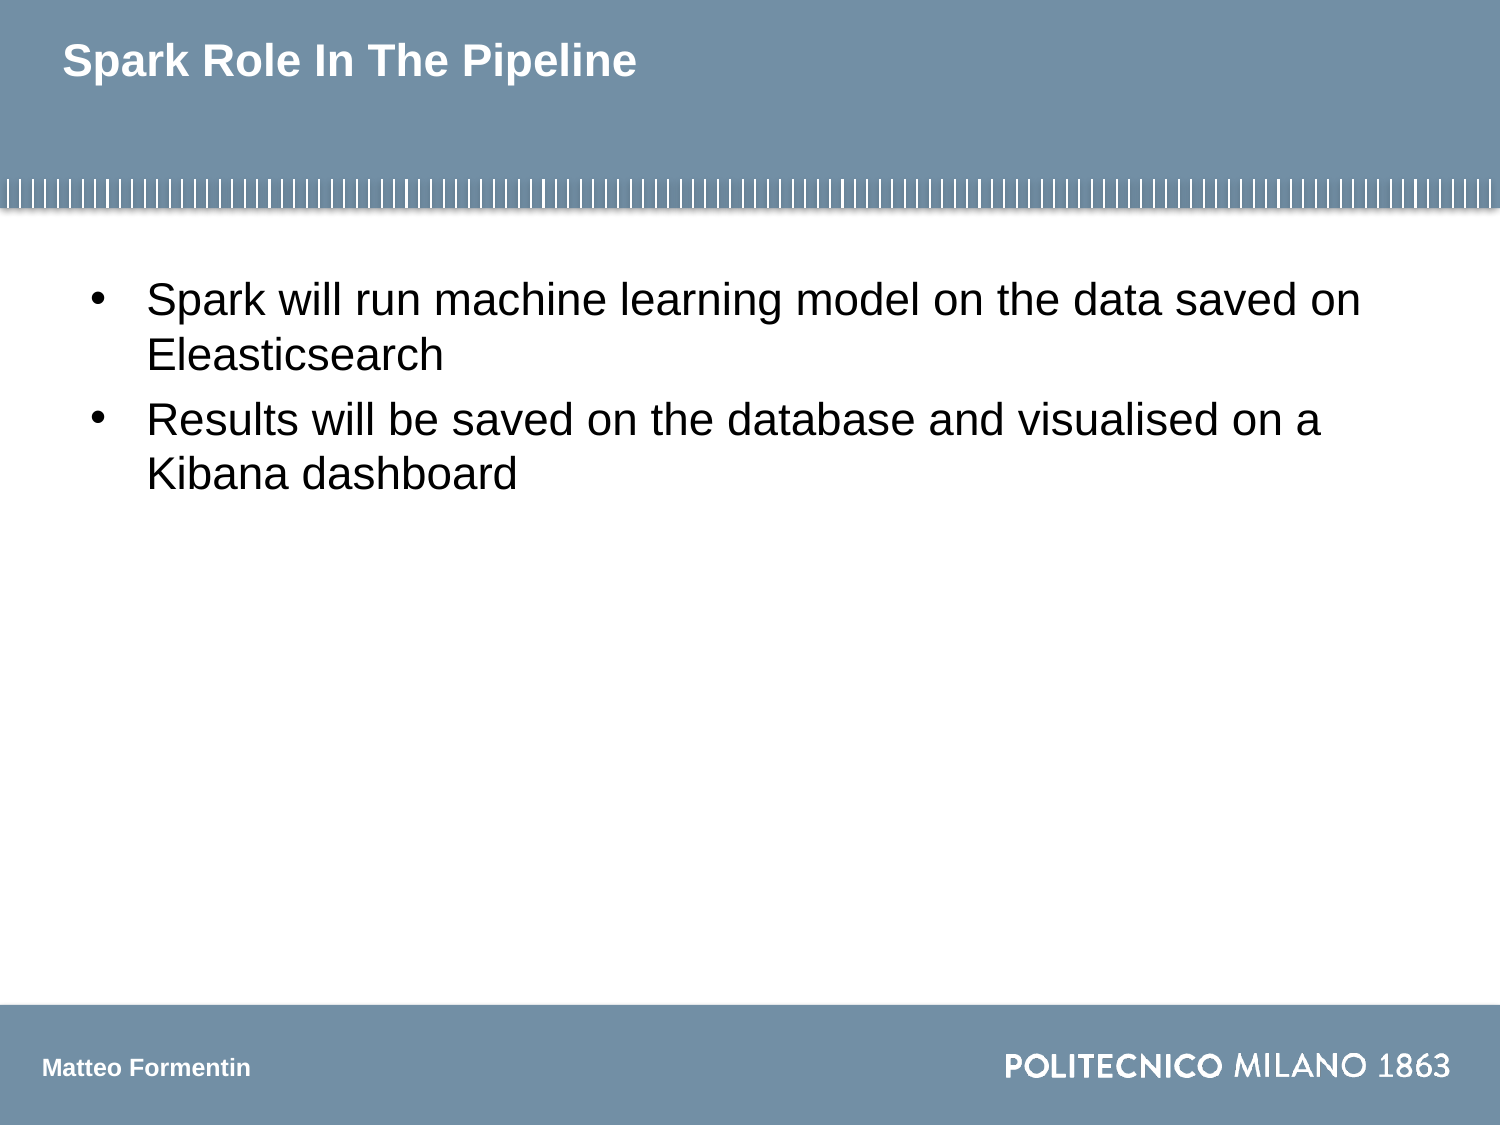

# Spark Role In The Pipeline
Spark will run machine learning model on the data saved on Eleasticsearch
Results will be saved on the database and visualised on a Kibana dashboard